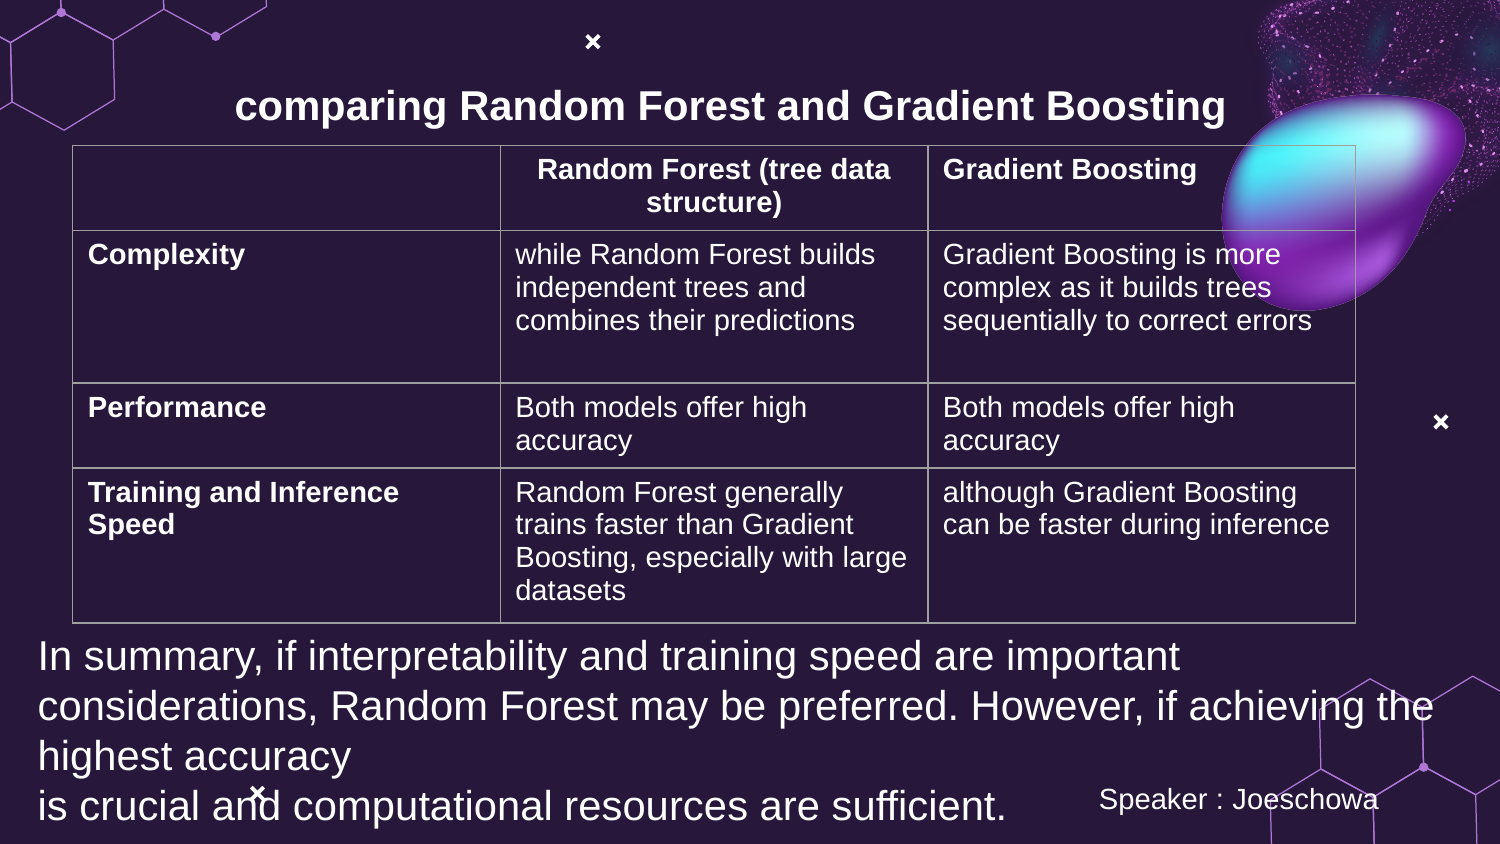

comparing Random Forest and Gradient Boosting

In summary, if interpretability and training speed are important considerations, Random Forest may be preferred. However, if achieving the highest accuracy
is crucial and computational resources are sufficient.
|  | Random Forest (tree data structure) | Gradient Boosting |
| --- | --- | --- |
| Complexity | while Random Forest builds independent trees and combines their predictions | Gradient Boosting is more complex as it builds trees sequentially to correct errors |
| Performance | Both models offer high accuracy | Both models offer high accuracy |
| Training and Inference Speed | Random Forest generally trains faster than Gradient Boosting, especially with large datasets | although Gradient Boosting can be faster during inference |
Speaker : Joeschowa